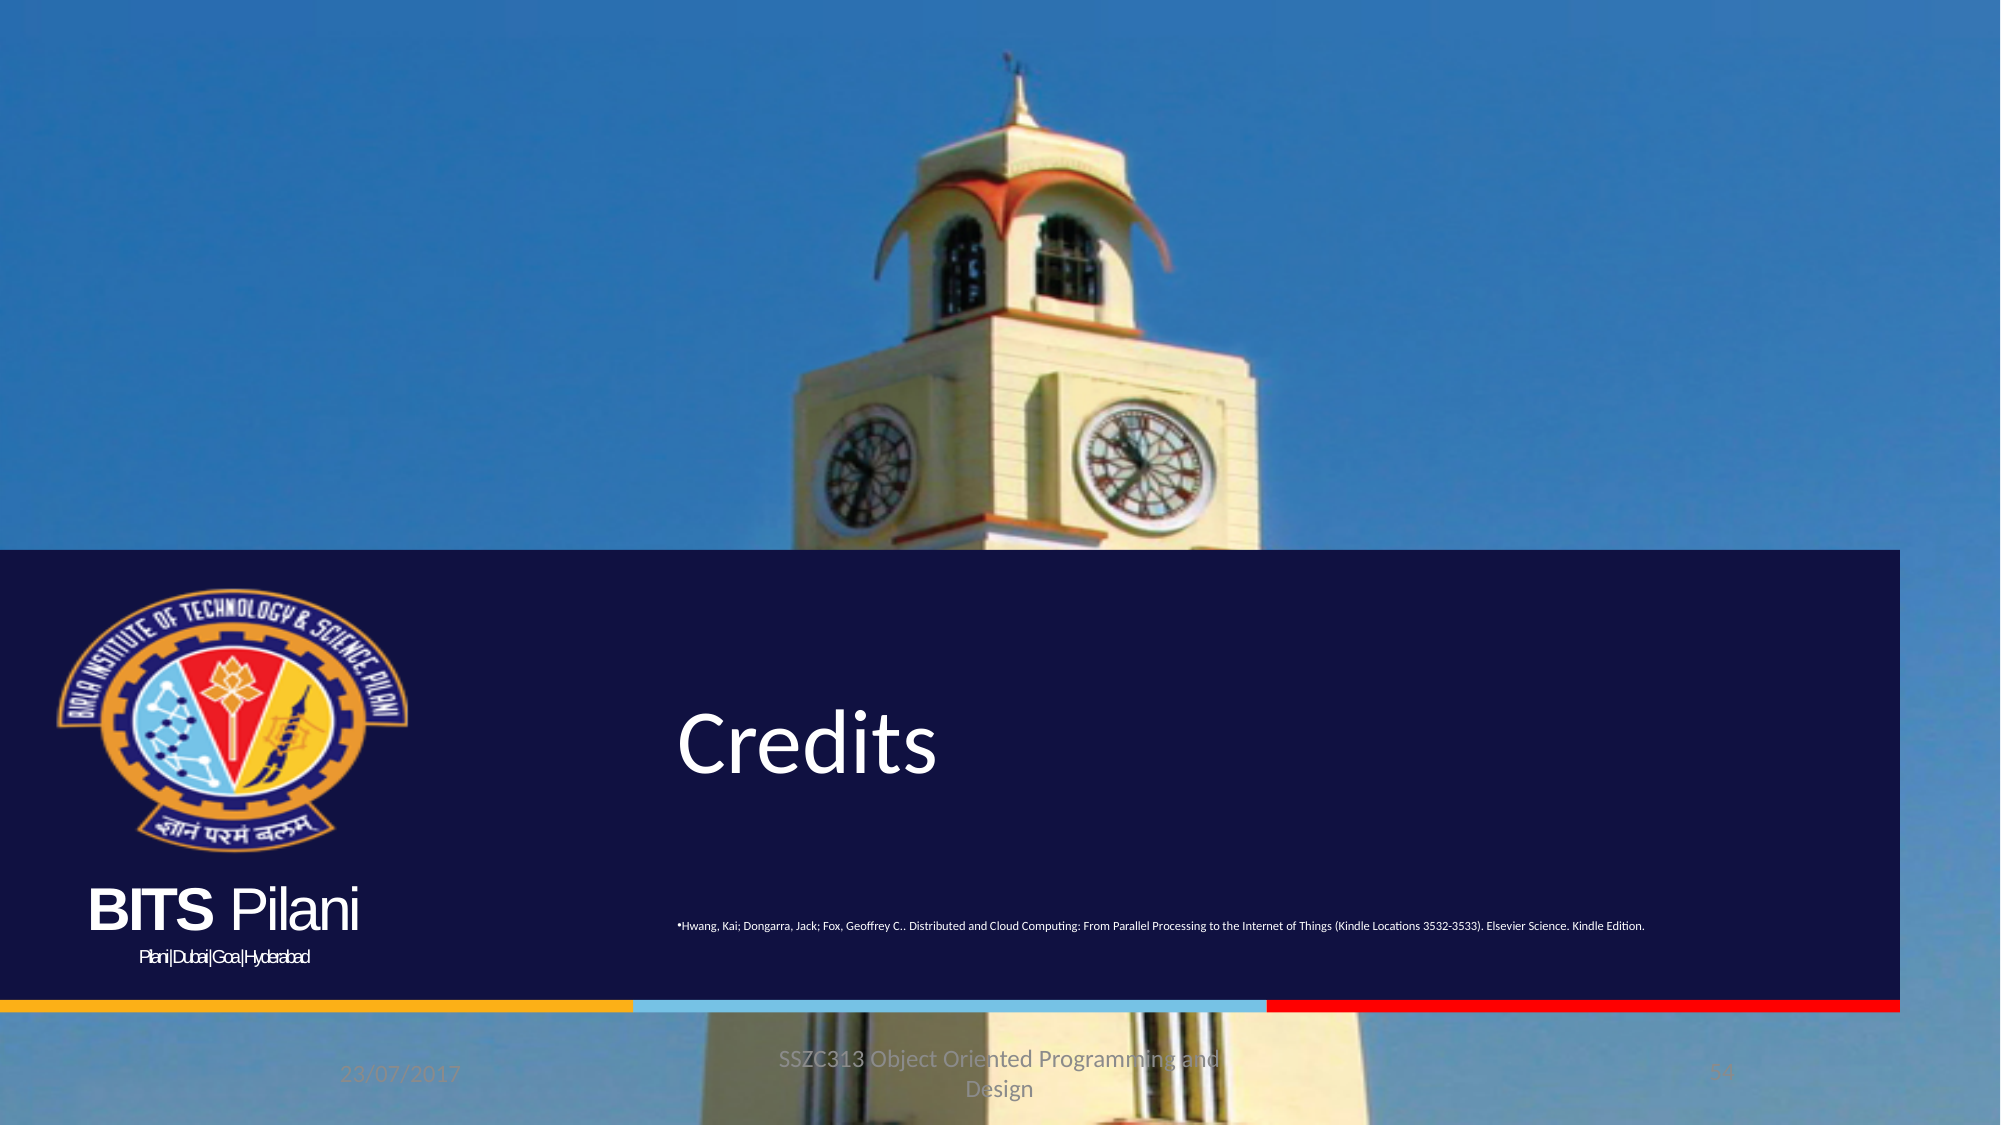

# Credits
Hwang, Kai; Dongarra, Jack; Fox, Geoffrey C.. Distributed and Cloud Computing: From Parallel Processing to the Internet of Things (Kindle Locations 3532-3533). Elsevier Science. Kindle Edition.

54
23/07/2017
SSZC313 Object Oriented Programming and Design